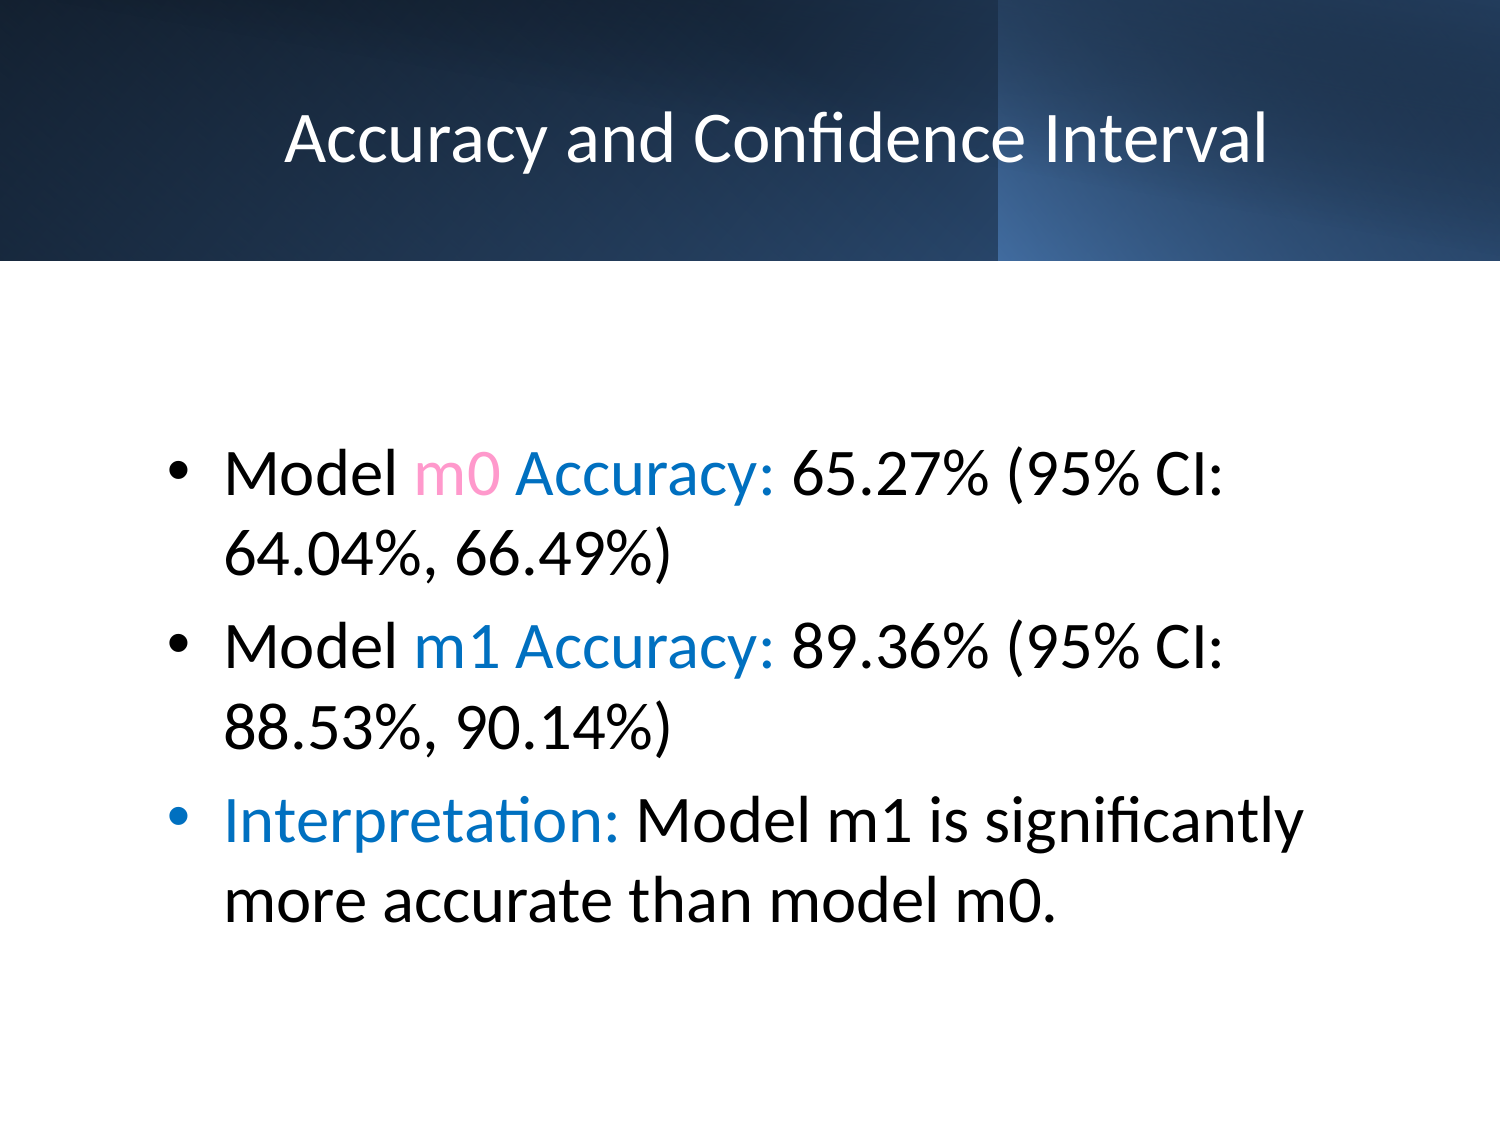

# Accuracy and Confidence Interval
Model m0 Accuracy: 65.27% (95% CI: 64.04%, 66.49%)
Model m1 Accuracy: 89.36% (95% CI: 88.53%, 90.14%)
Interpretation: Model m1 is significantly more accurate than model m0.